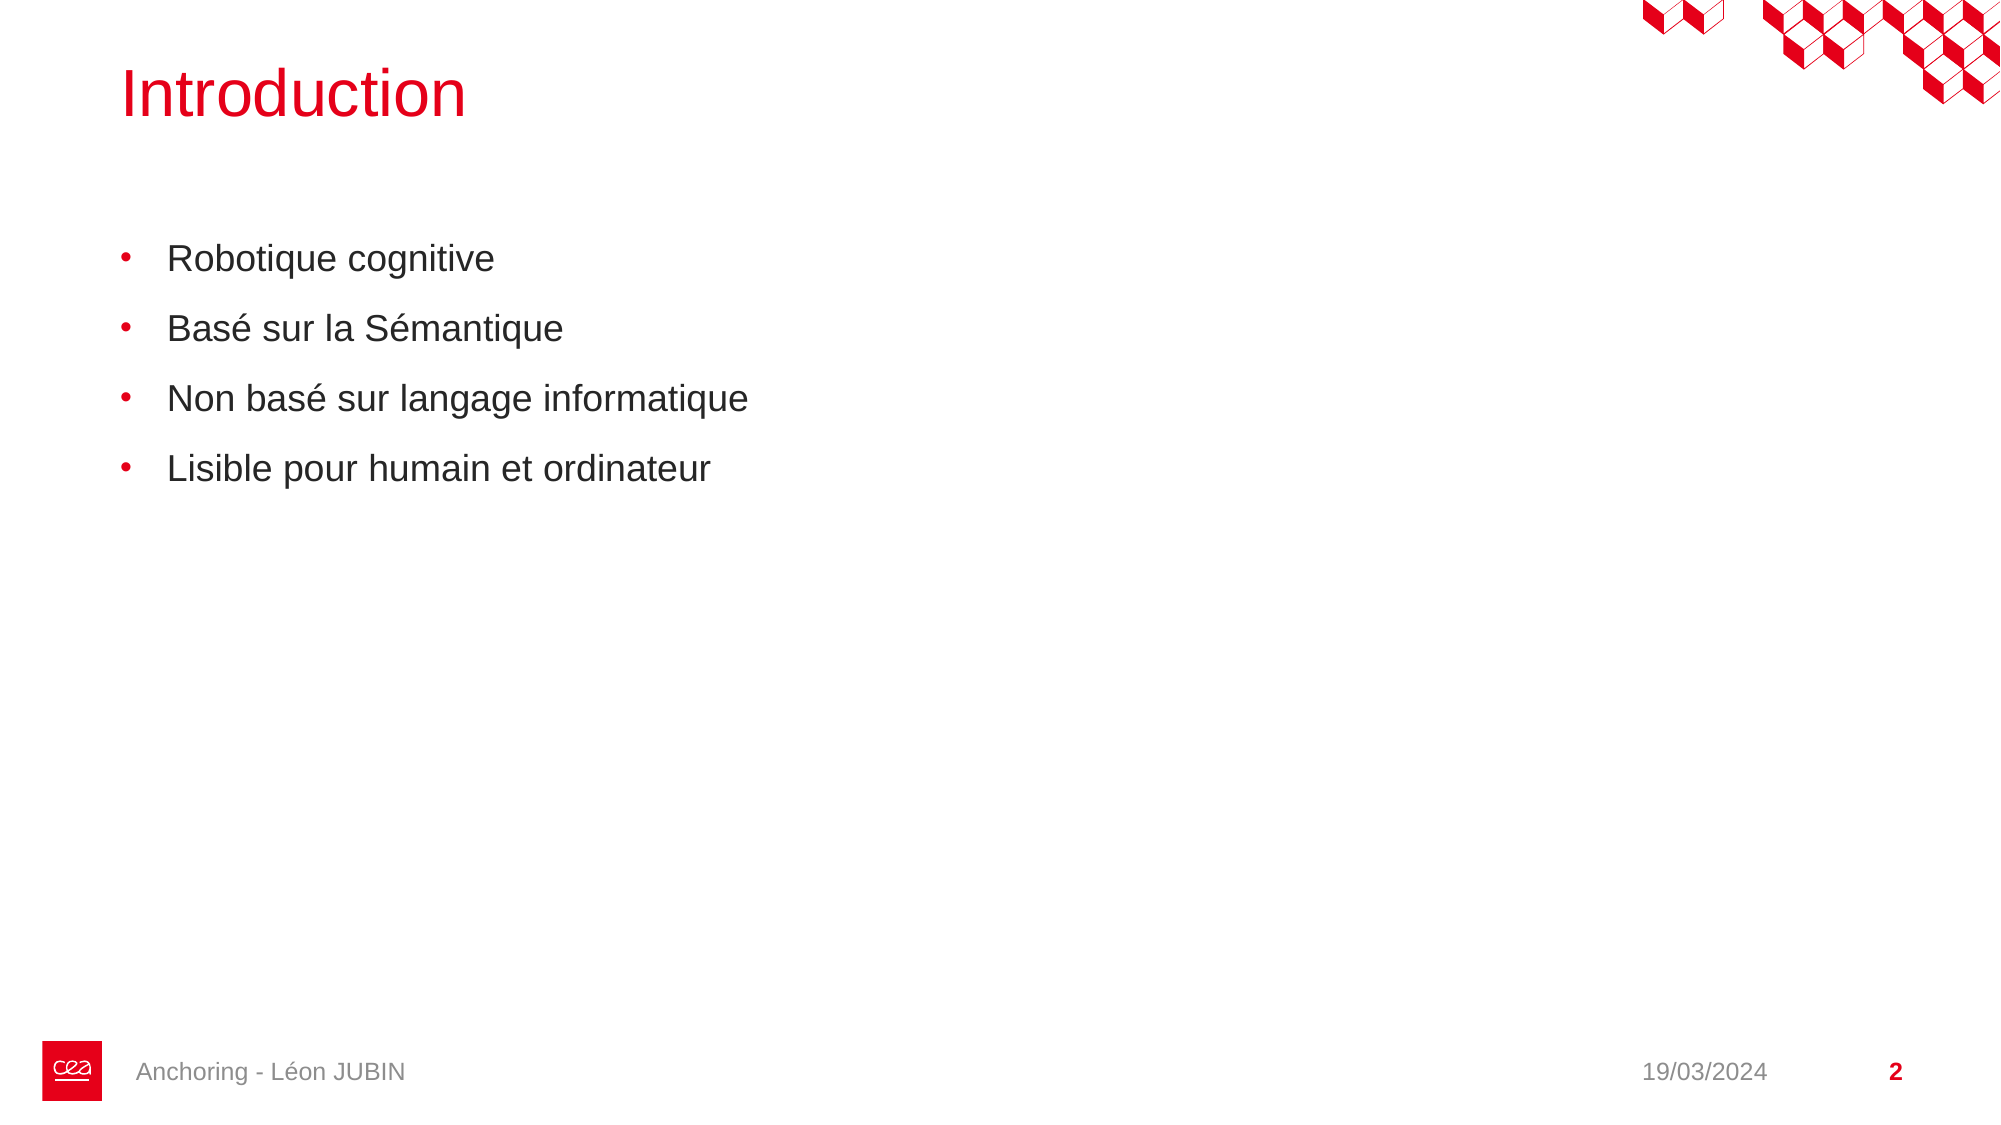

# Introduction
Robotique cognitive
Basé sur la Sémantique
Non basé sur langage informatique
Lisible pour humain et ordinateur

Anchoring - Léon JUBIN
19/03/2024
2